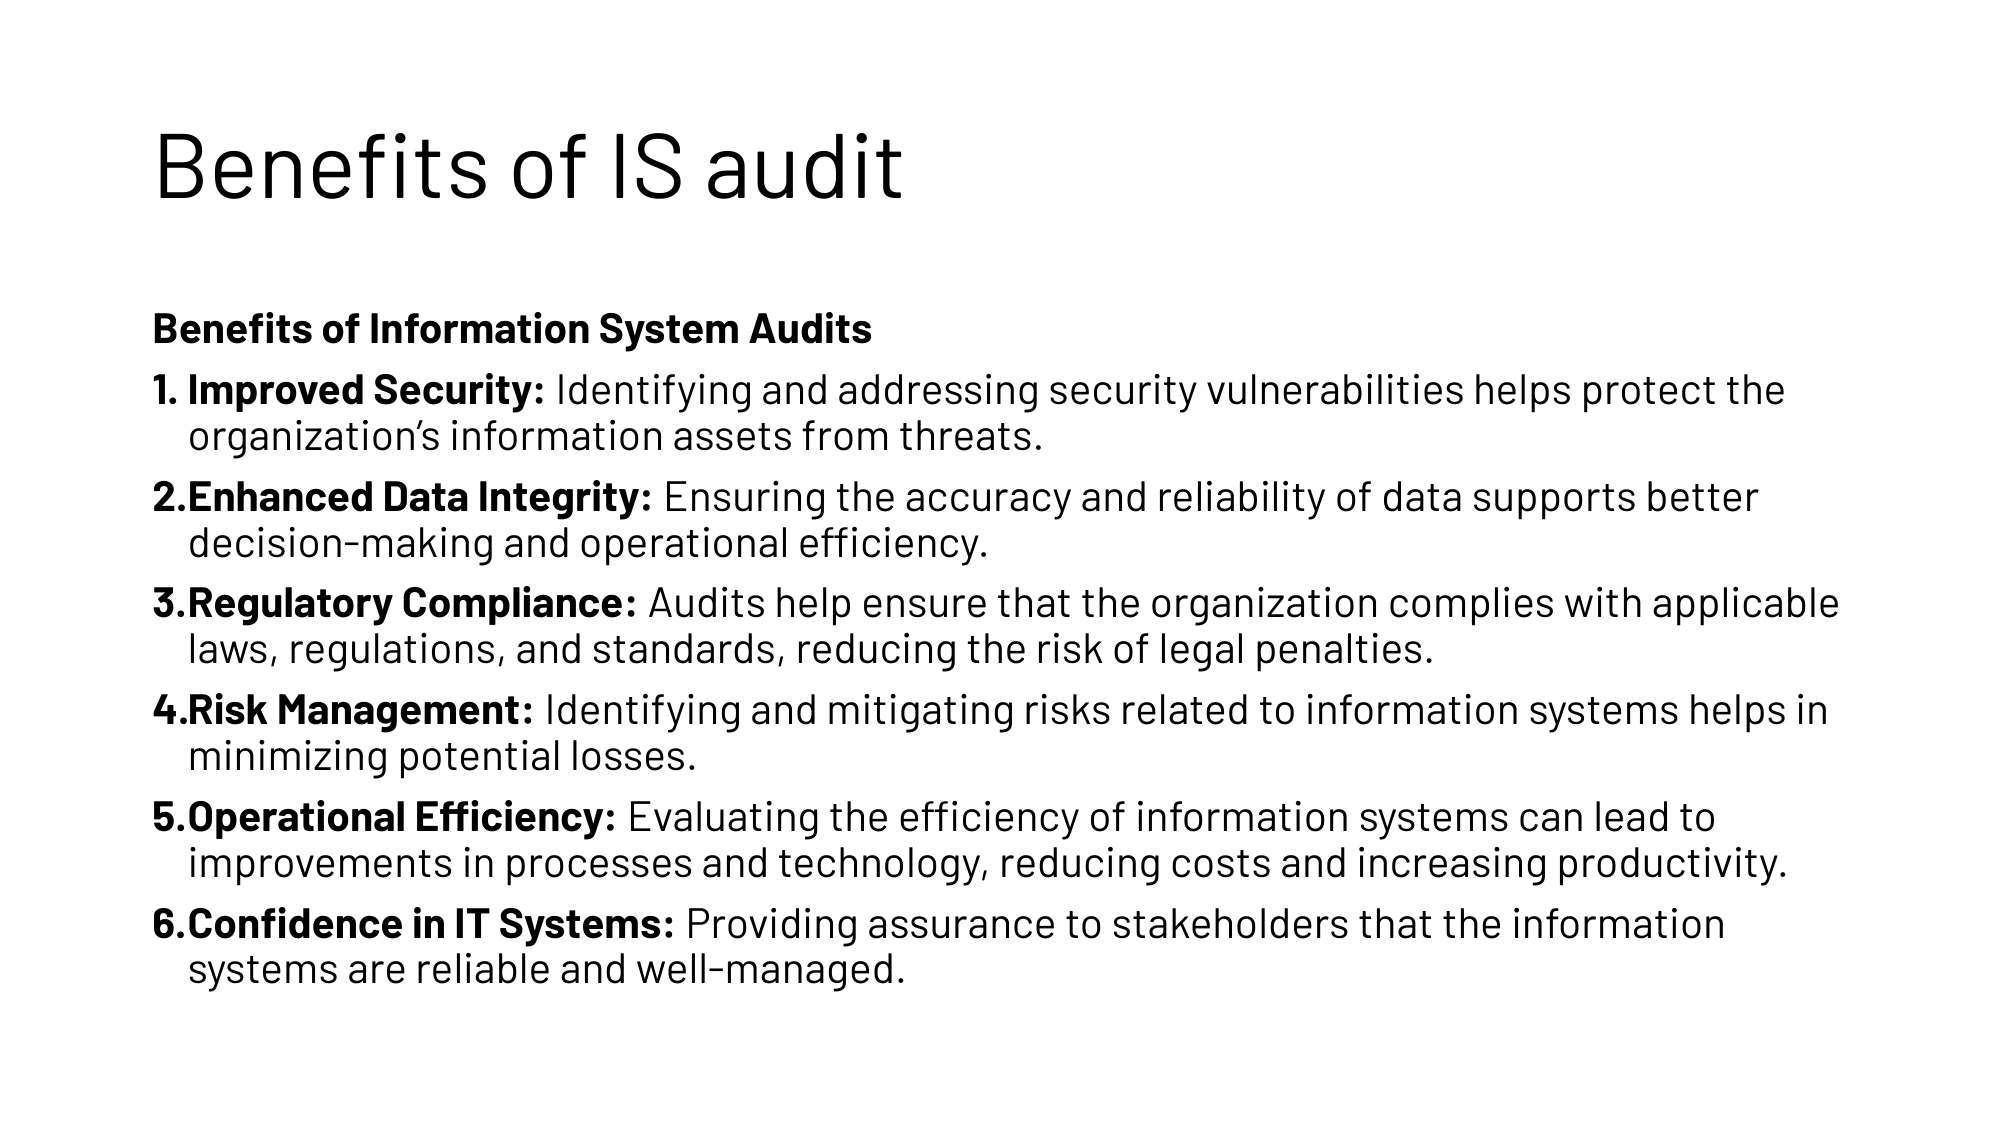

# Benefits of IS audit
Benefits of Information System Audits
Improved Security: Identifying and addressing security vulnerabilities helps protect the organization’s information assets from threats.
Enhanced Data Integrity: Ensuring the accuracy and reliability of data supports better decision-making and operational efficiency.
Regulatory Compliance: Audits help ensure that the organization complies with applicable laws, regulations, and standards, reducing the risk of legal penalties.
Risk Management: Identifying and mitigating risks related to information systems helps in minimizing potential losses.
Operational Efficiency: Evaluating the efficiency of information systems can lead to improvements in processes and technology, reducing costs and increasing productivity.
Confidence in IT Systems: Providing assurance to stakeholders that the information systems are reliable and well-managed.